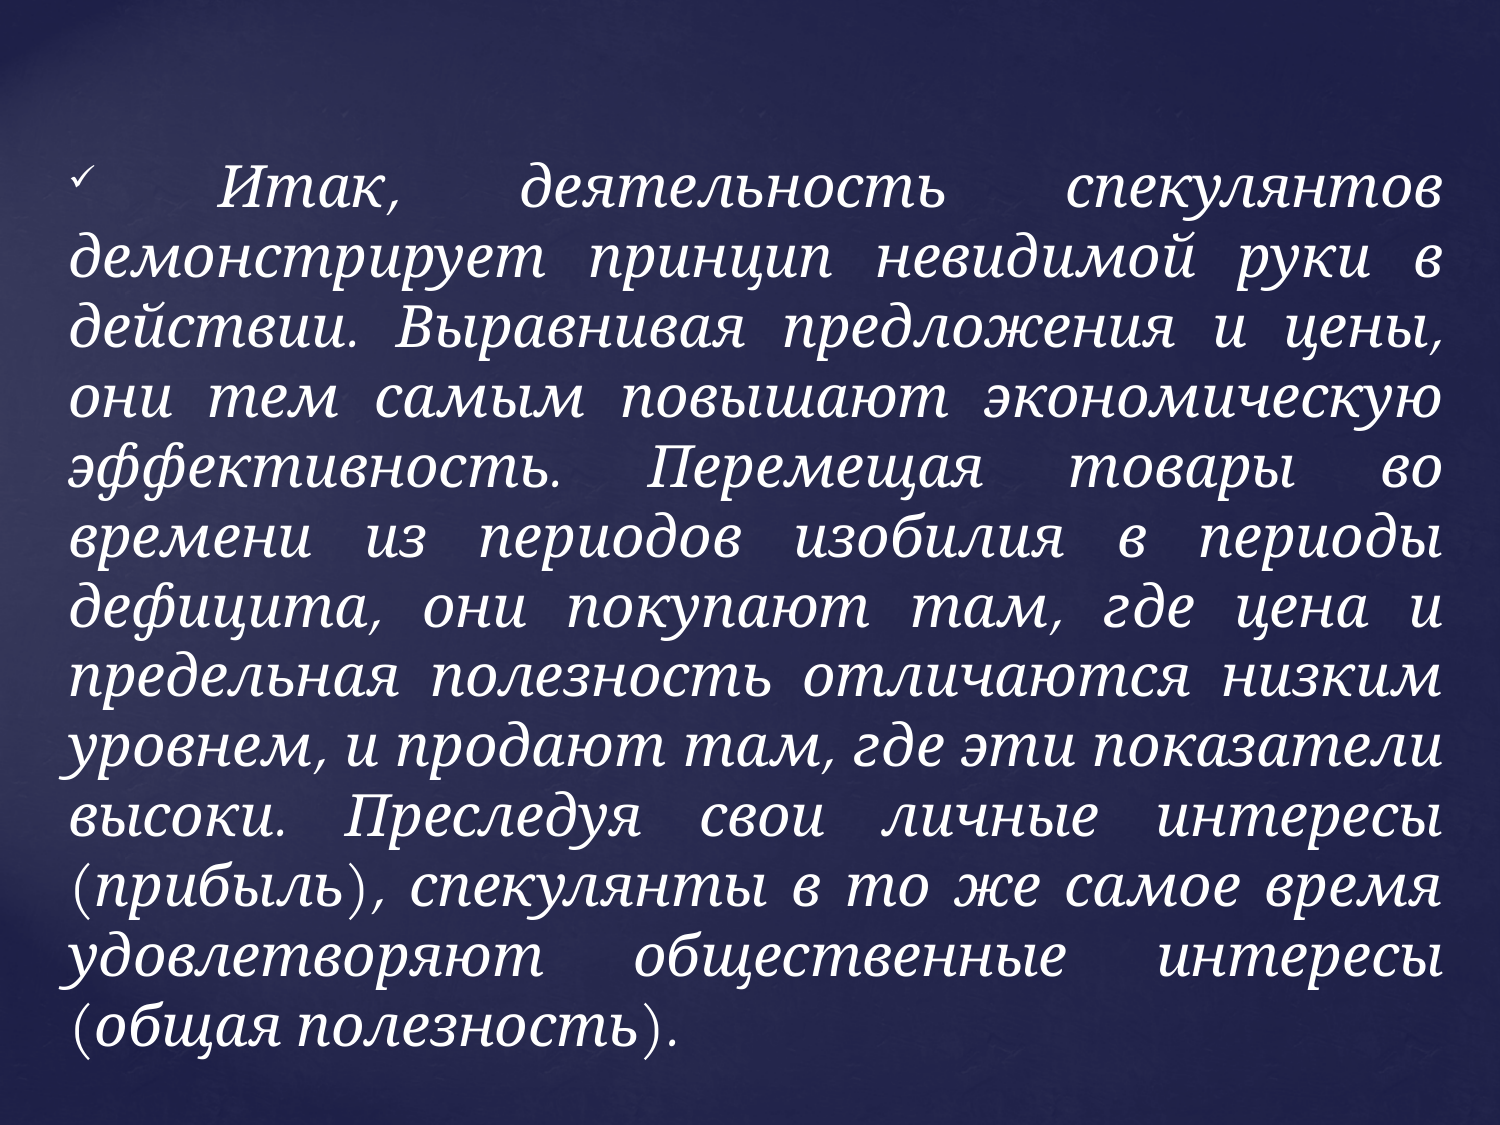

Итак, деятельность спекулянтов демонстрирует принцип невидимой руки в действии. Выравнивая предложения и цены, они тем самым повышают экономическую эффективность. Перемещая товары во времени из периодов изобилия в периоды дефицита, они покупают там, где цена и предельная полезность отличаются низким уровнем, и продают там, где эти показатели высоки. Преследуя свои личные интересы (прибыль), спекулянты в то же самое время удовлетворяют общественные интересы (общая полезность).